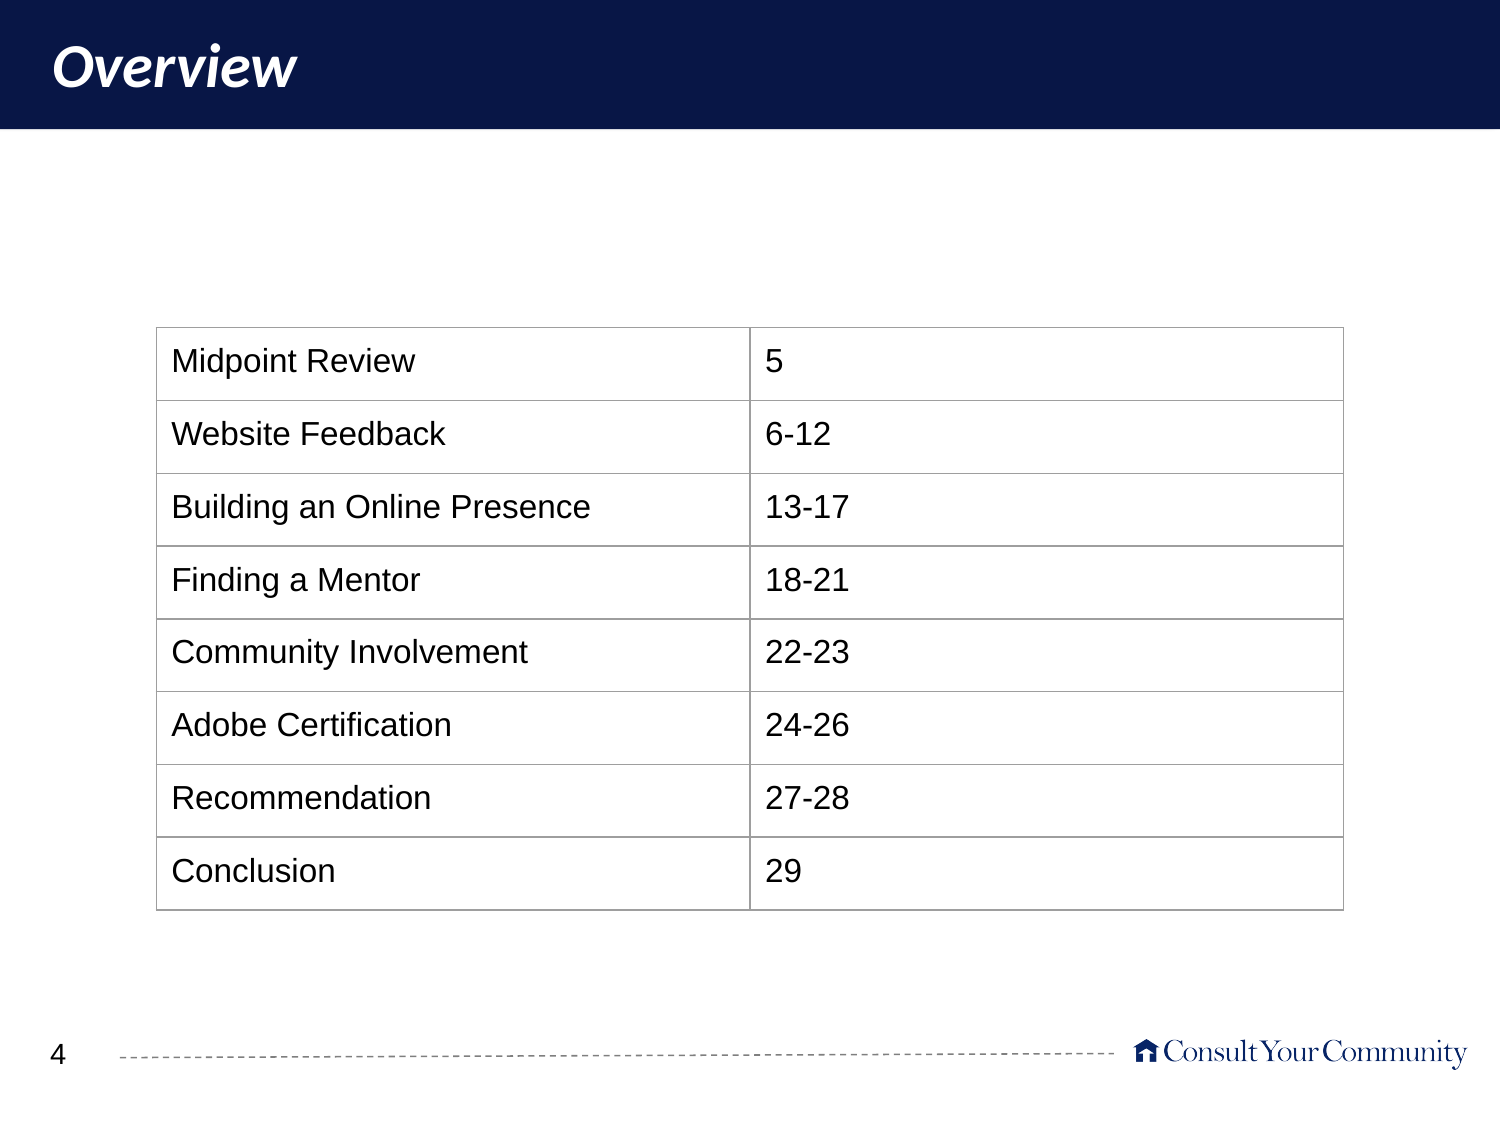

# Overview

| Midpoint Review | 5 |
| --- | --- |
| Website Feedback | 6-12 |
| Building an Online Presence | 13-17 |
| Finding a Mentor | 18-21 |
| Community Involvement | 22-23 |
| Adobe Certification | 24-26 |
| Recommendation | 27-28 |
| Conclusion | 29 |
4